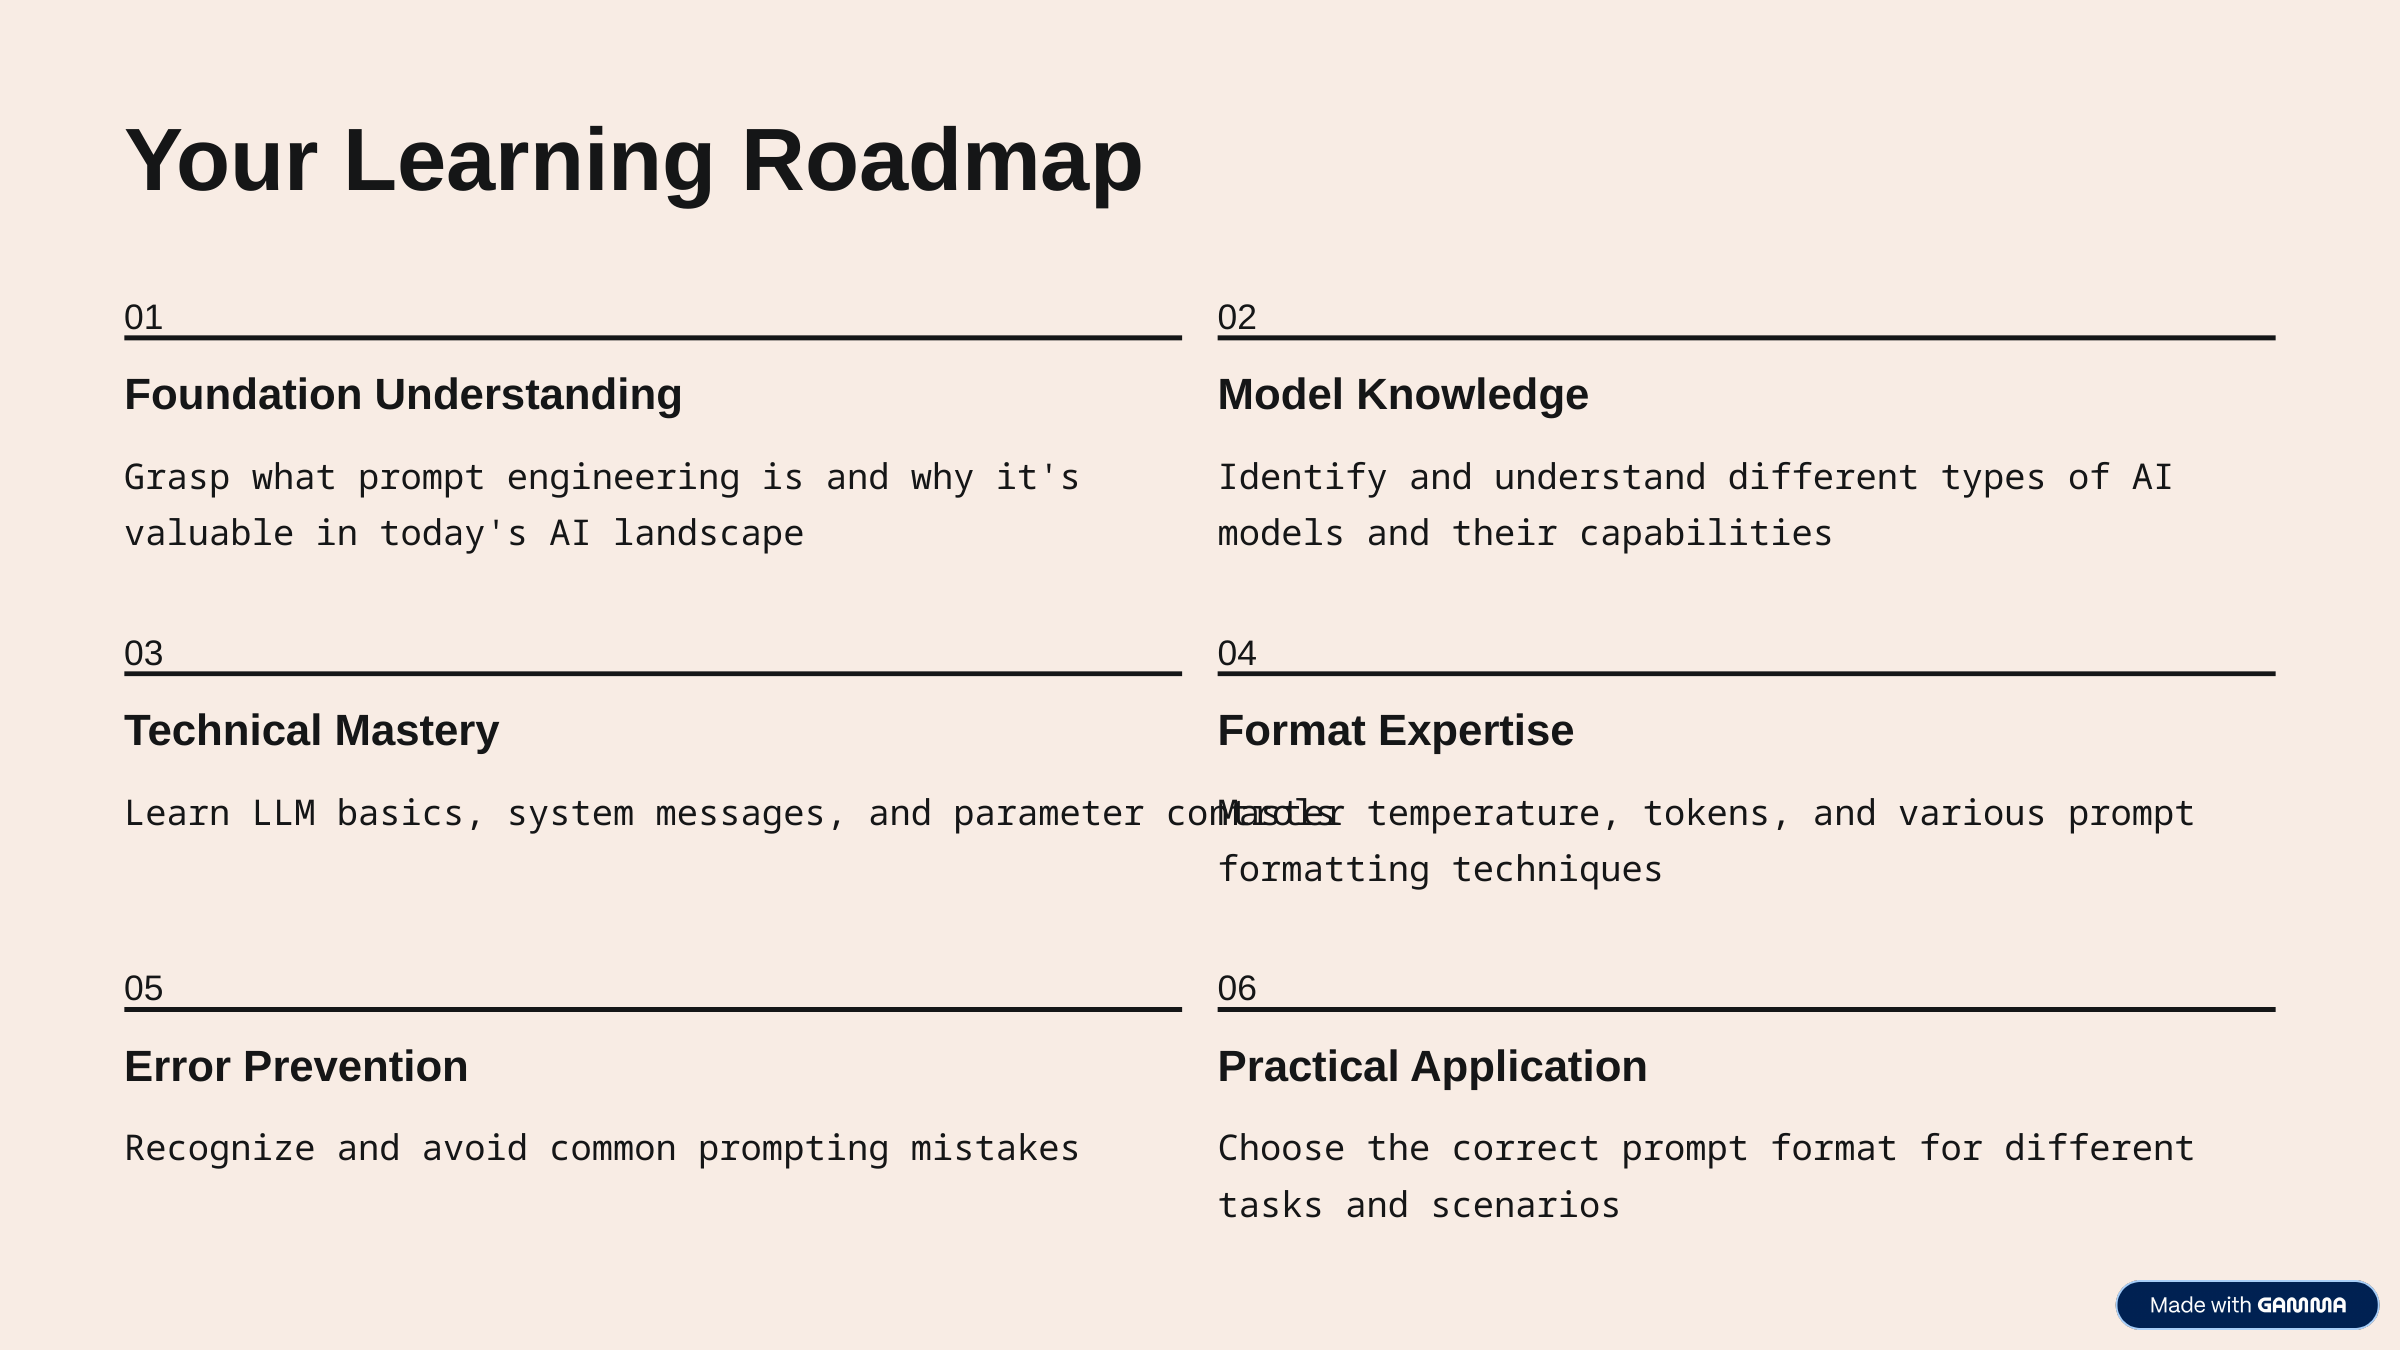

Your Learning Roadmap
01
02

Foundation Understanding
Model Knowledge
Grasp what prompt engineering is and why it's valuable in today's AI landscape
Identify and understand different types of AI models and their capabilities
03
04

Technical Mastery
Format Expertise
Learn LLM basics, system messages, and parameter controls
Master temperature, tokens, and various prompt formatting techniques
05
06

Error Prevention
Practical Application
Recognize and avoid common prompting mistakes
Choose the correct prompt format for different tasks and scenarios